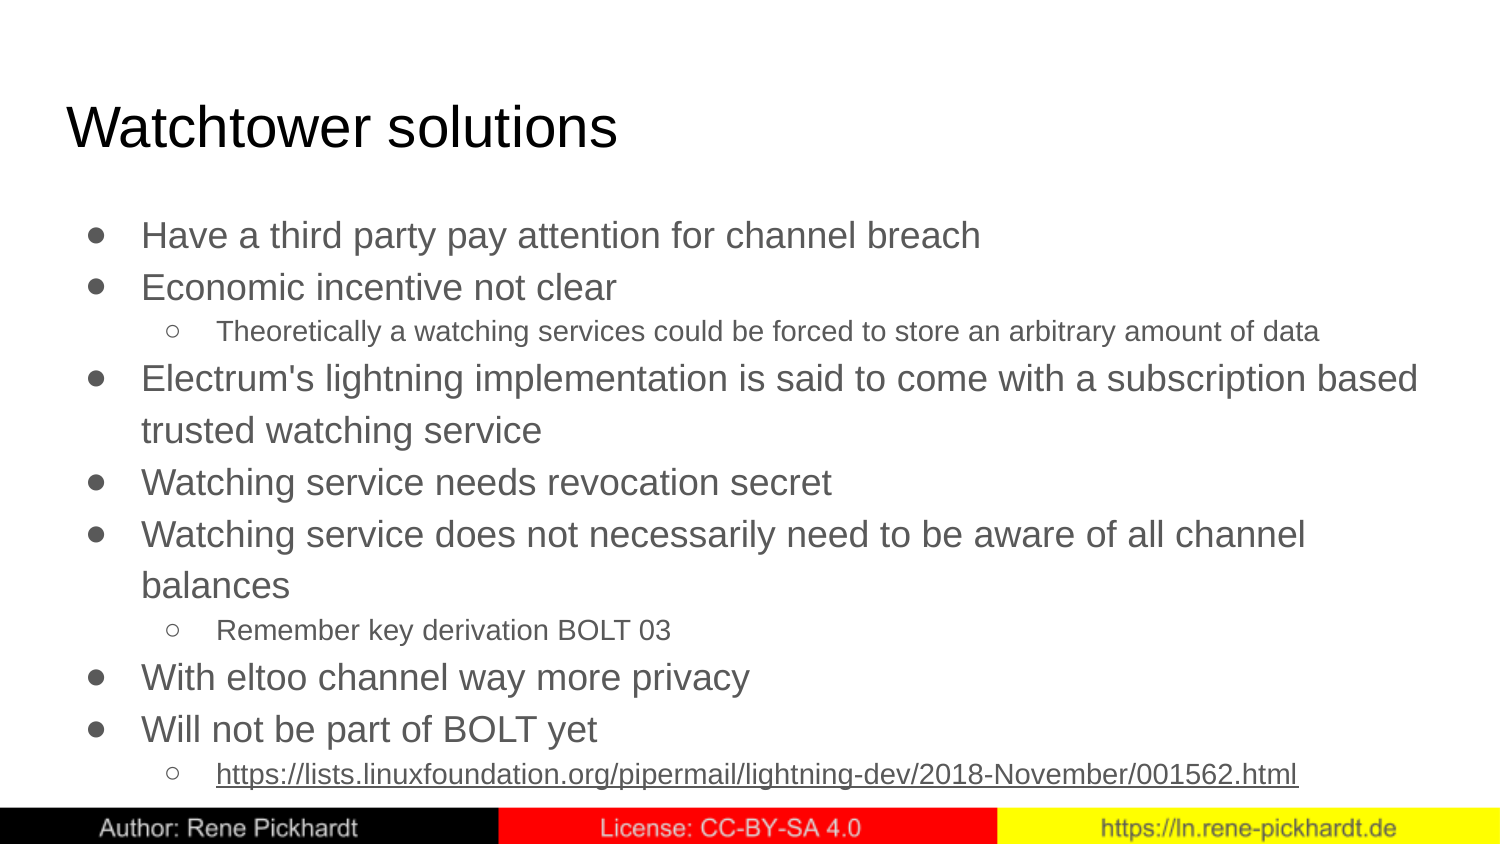

# Watchtower solutions
Have a third party pay attention for channel breach
Economic incentive not clear
Theoretically a watching services could be forced to store an arbitrary amount of data
Electrum's lightning implementation is said to come with a subscription based trusted watching service
Watching service needs revocation secret
Watching service does not necessarily need to be aware of all channel balances
Remember key derivation BOLT 03
With eltoo channel way more privacy
Will not be part of BOLT yet
https://lists.linuxfoundation.org/pipermail/lightning-dev/2018-November/001562.html